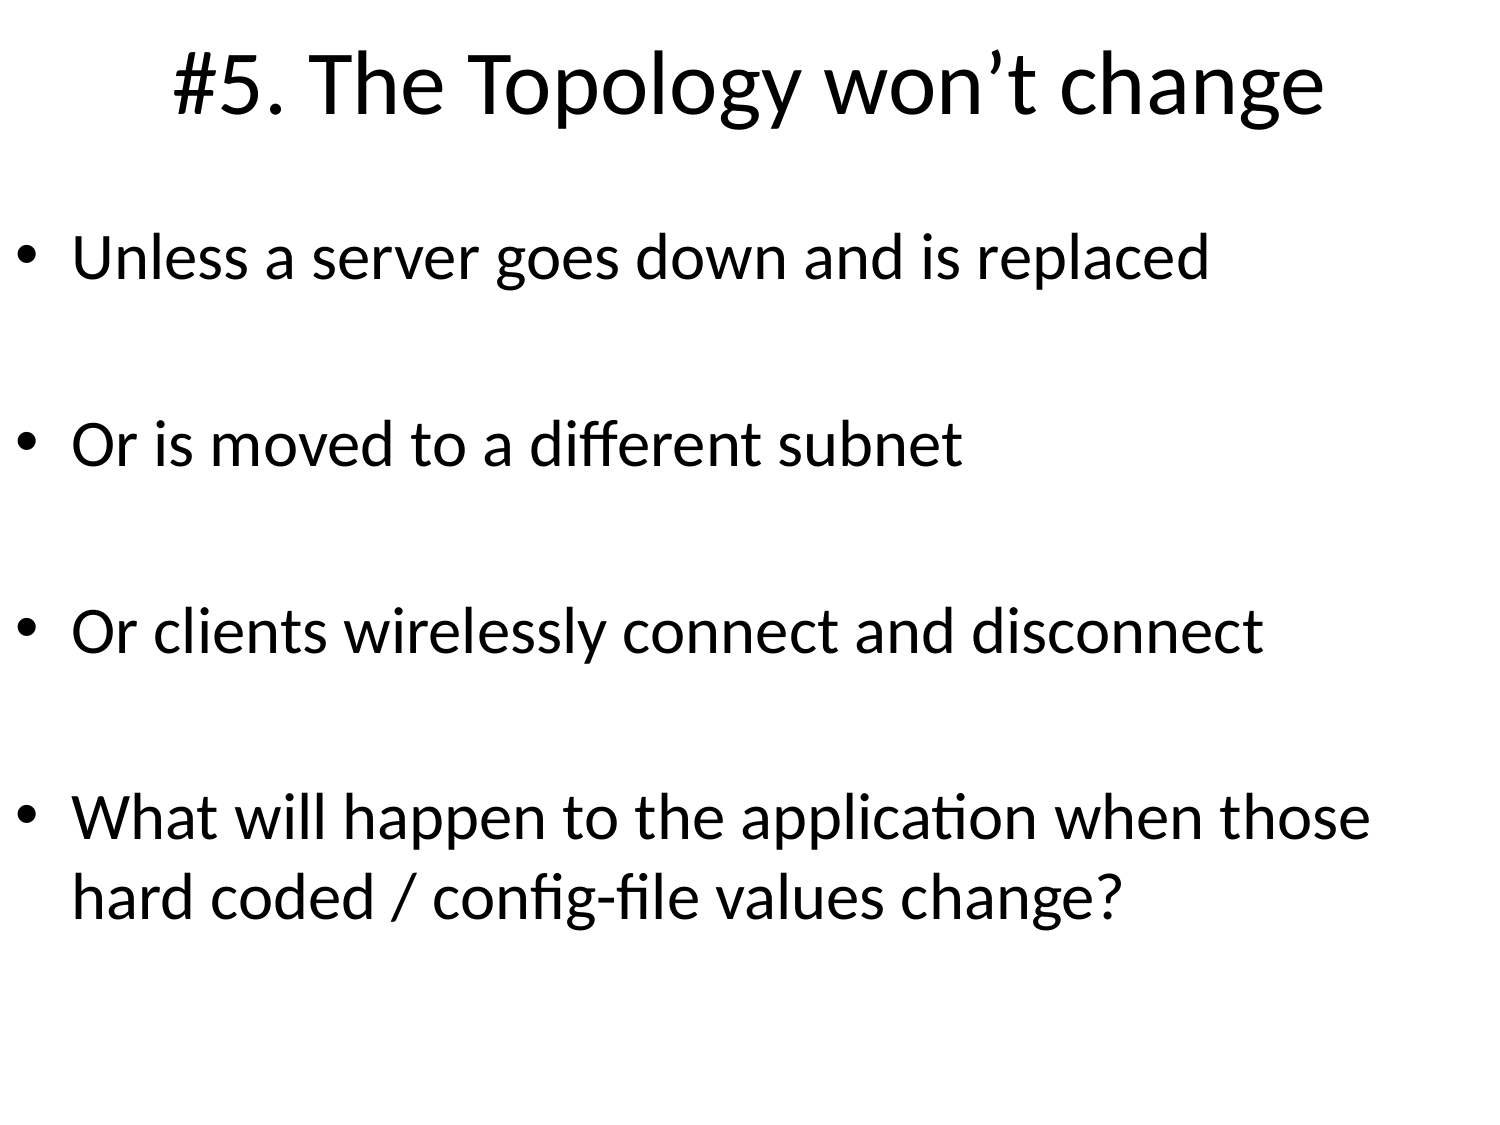

# #5. The Topology won’t change
Unless a server goes down and is replaced

Or is moved to a different subnet

Or clients wirelessly connect and disconnect

What will happen to the application when those hard coded / config-file values change?